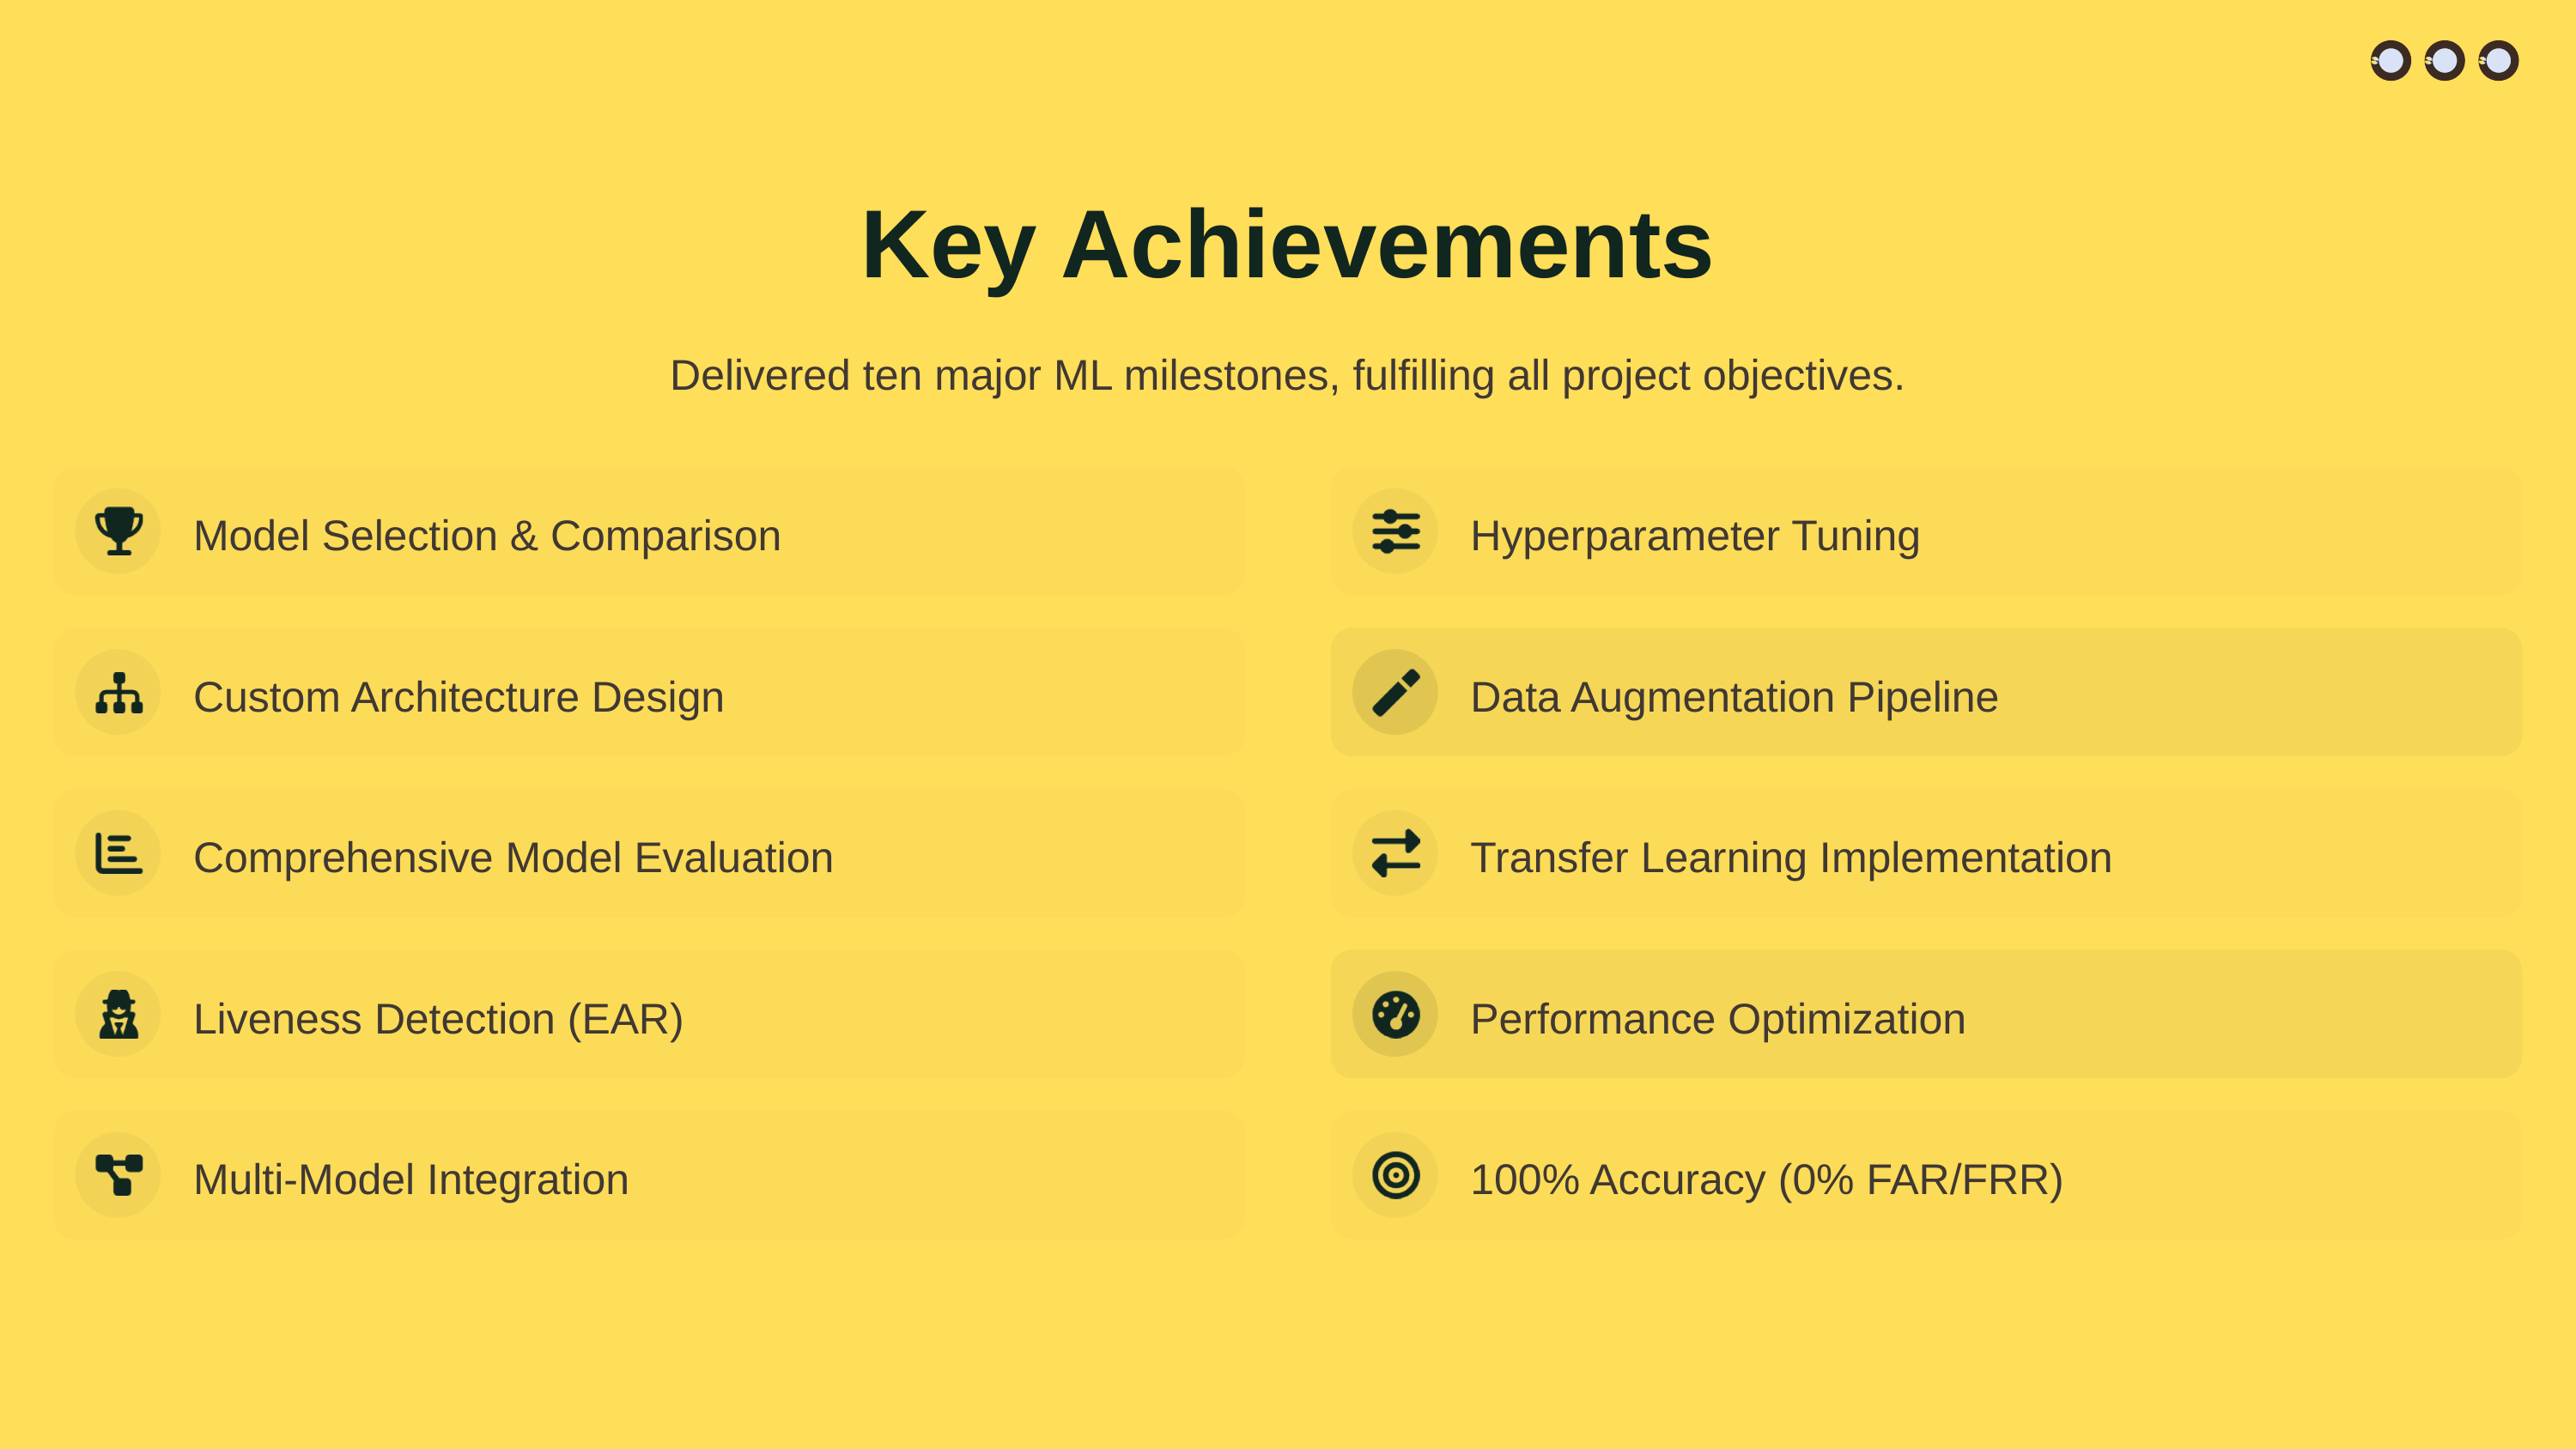

Key Achievements
Delivered ten major ML milestones, fulfilling all project objectives.

Model Selection & Comparison

Hyperparameter Tuning

Custom Architecture Design

Data Augmentation Pipeline

Comprehensive Model Evaluation

Transfer Learning Implementation

Liveness Detection (EAR)

Performance Optimization

Multi-Model Integration

100% Accuracy (0% FAR/FRR)